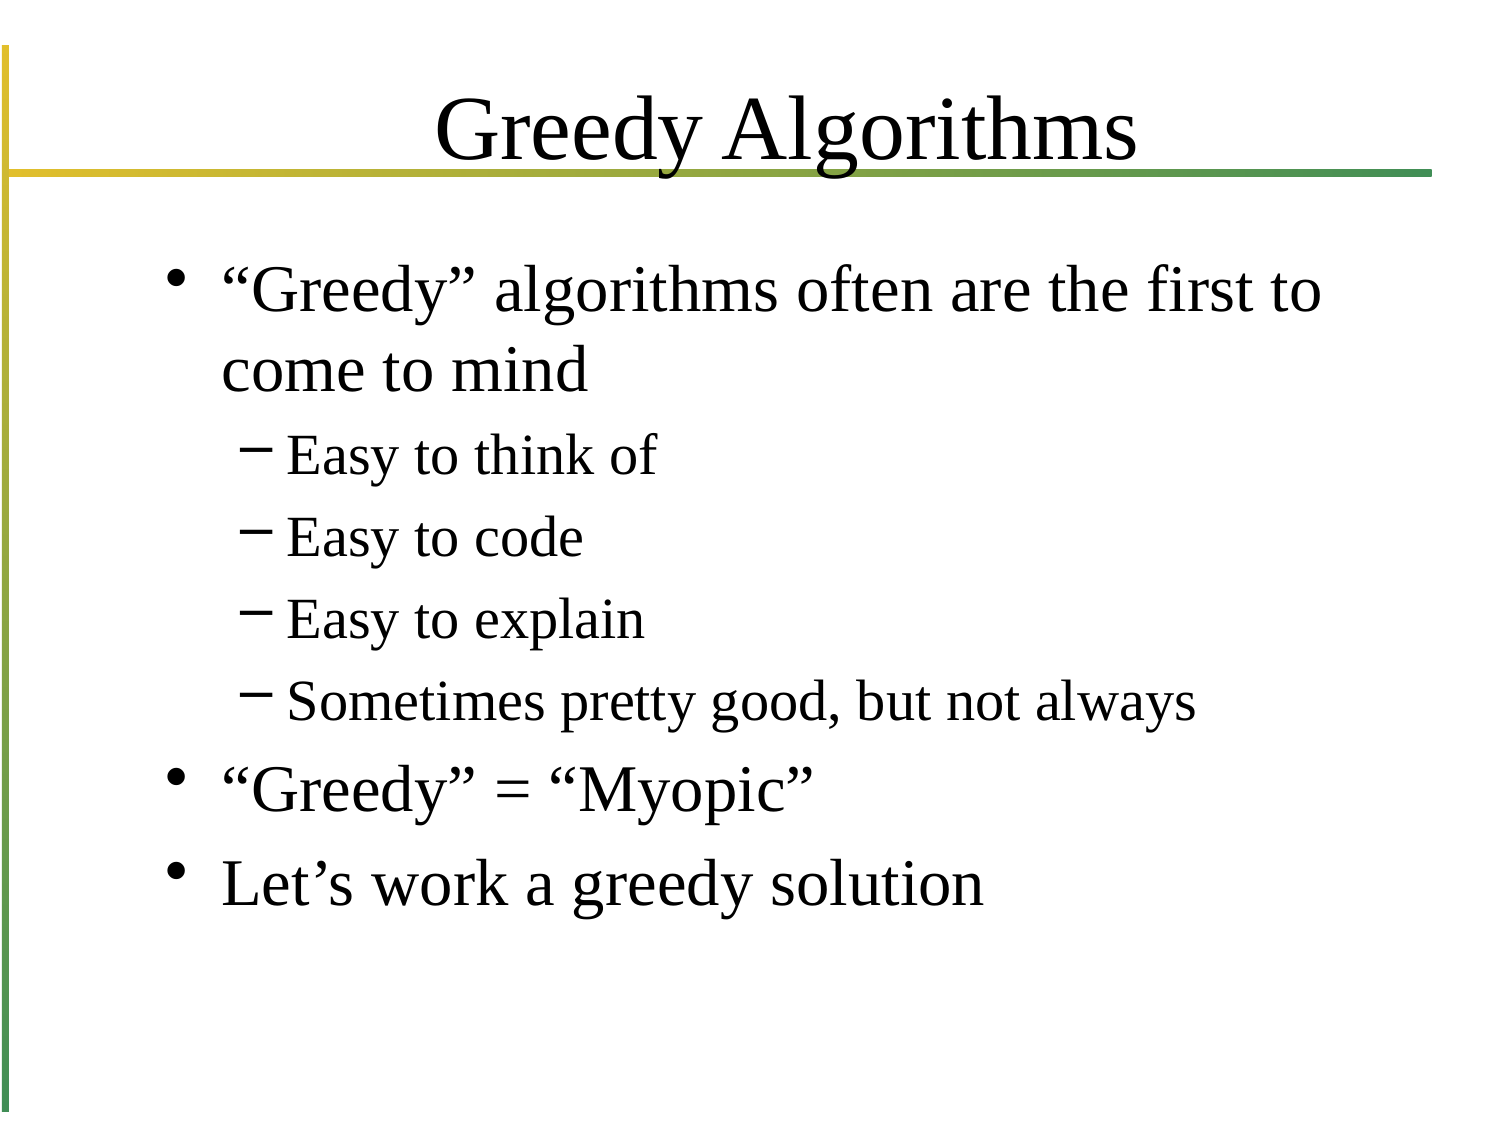

# Greedy Algorithms
“Greedy” algorithms often are the first to come to mind
Easy to think of
Easy to code
Easy to explain
Sometimes pretty good, but not always
“Greedy” = “Myopic”
Let’s work a greedy solution